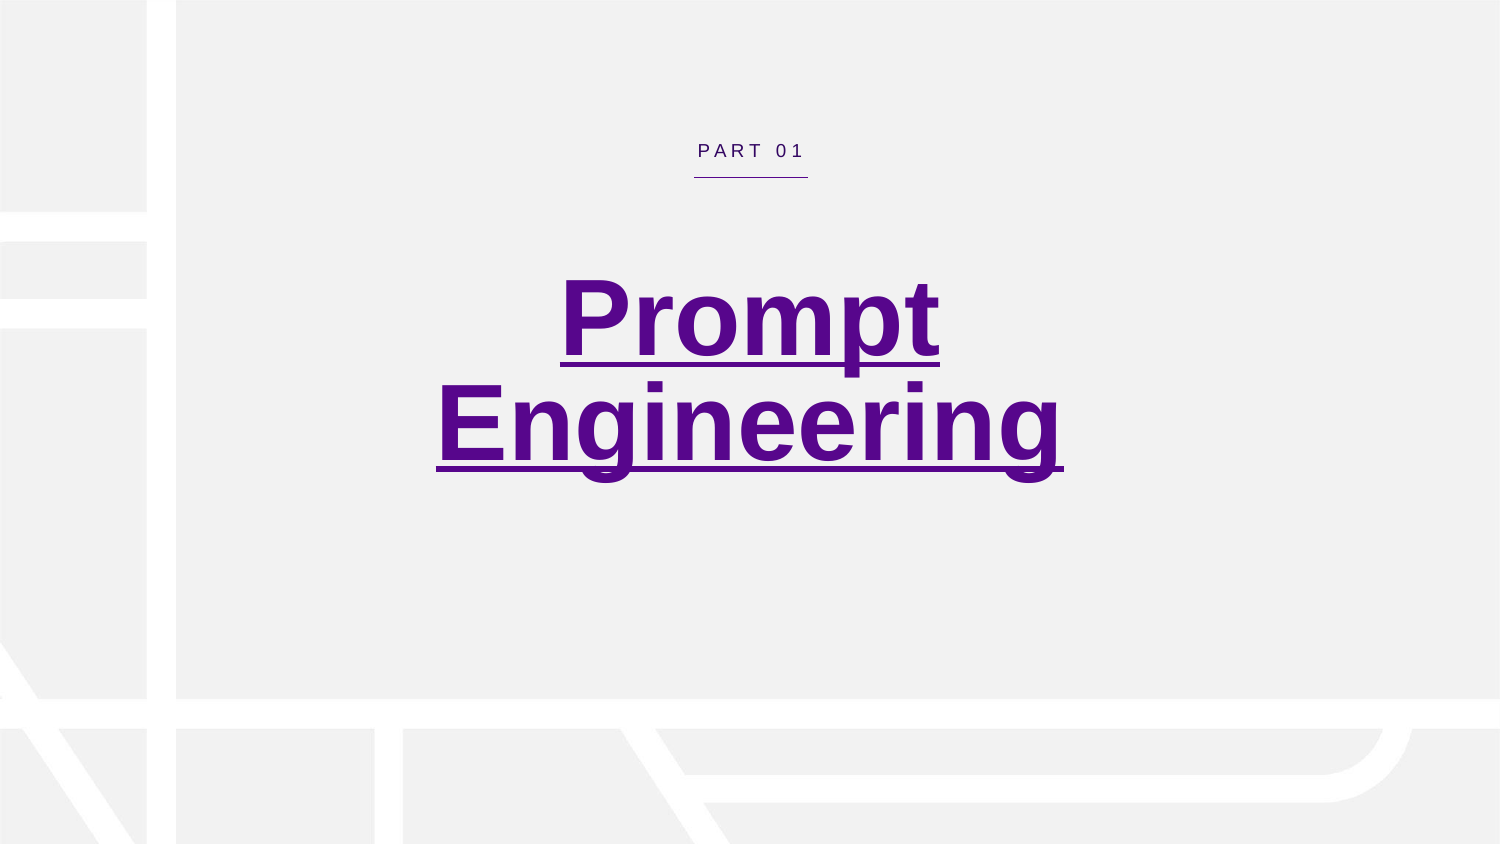

P A R T   0 1

# Prompt Engineering